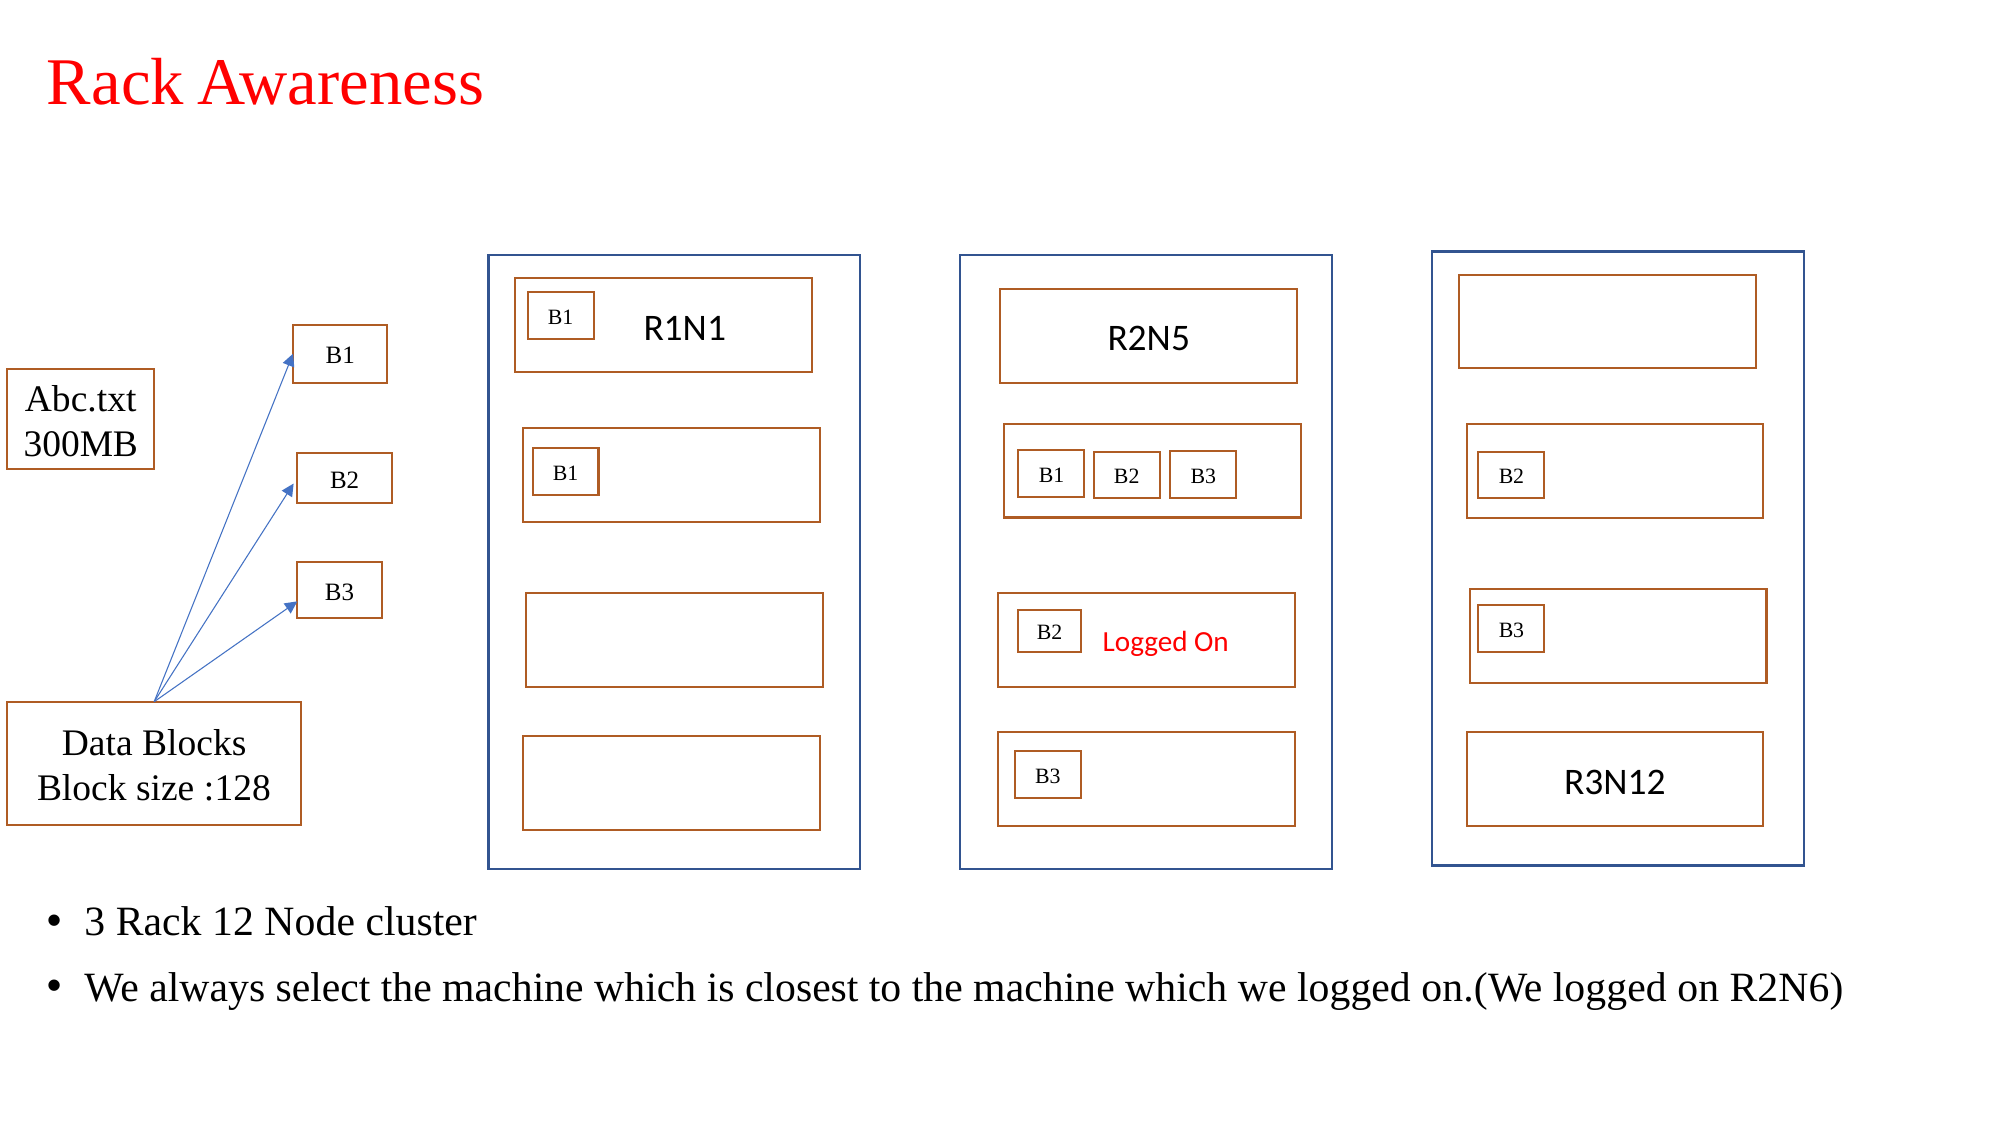

# Rack Awareness

     R1N1
R2N5
B1
B1
Abc.txt
300MB

B1
B1
B3
B2
B2
B2
B3

      Logged On
B3
B2
Data Blocks
Block size :128

R3N12

B3
3 Rack 12 Node cluster
We always select the machine which is closest to the machine which we logged on.(We logged on R2N6)